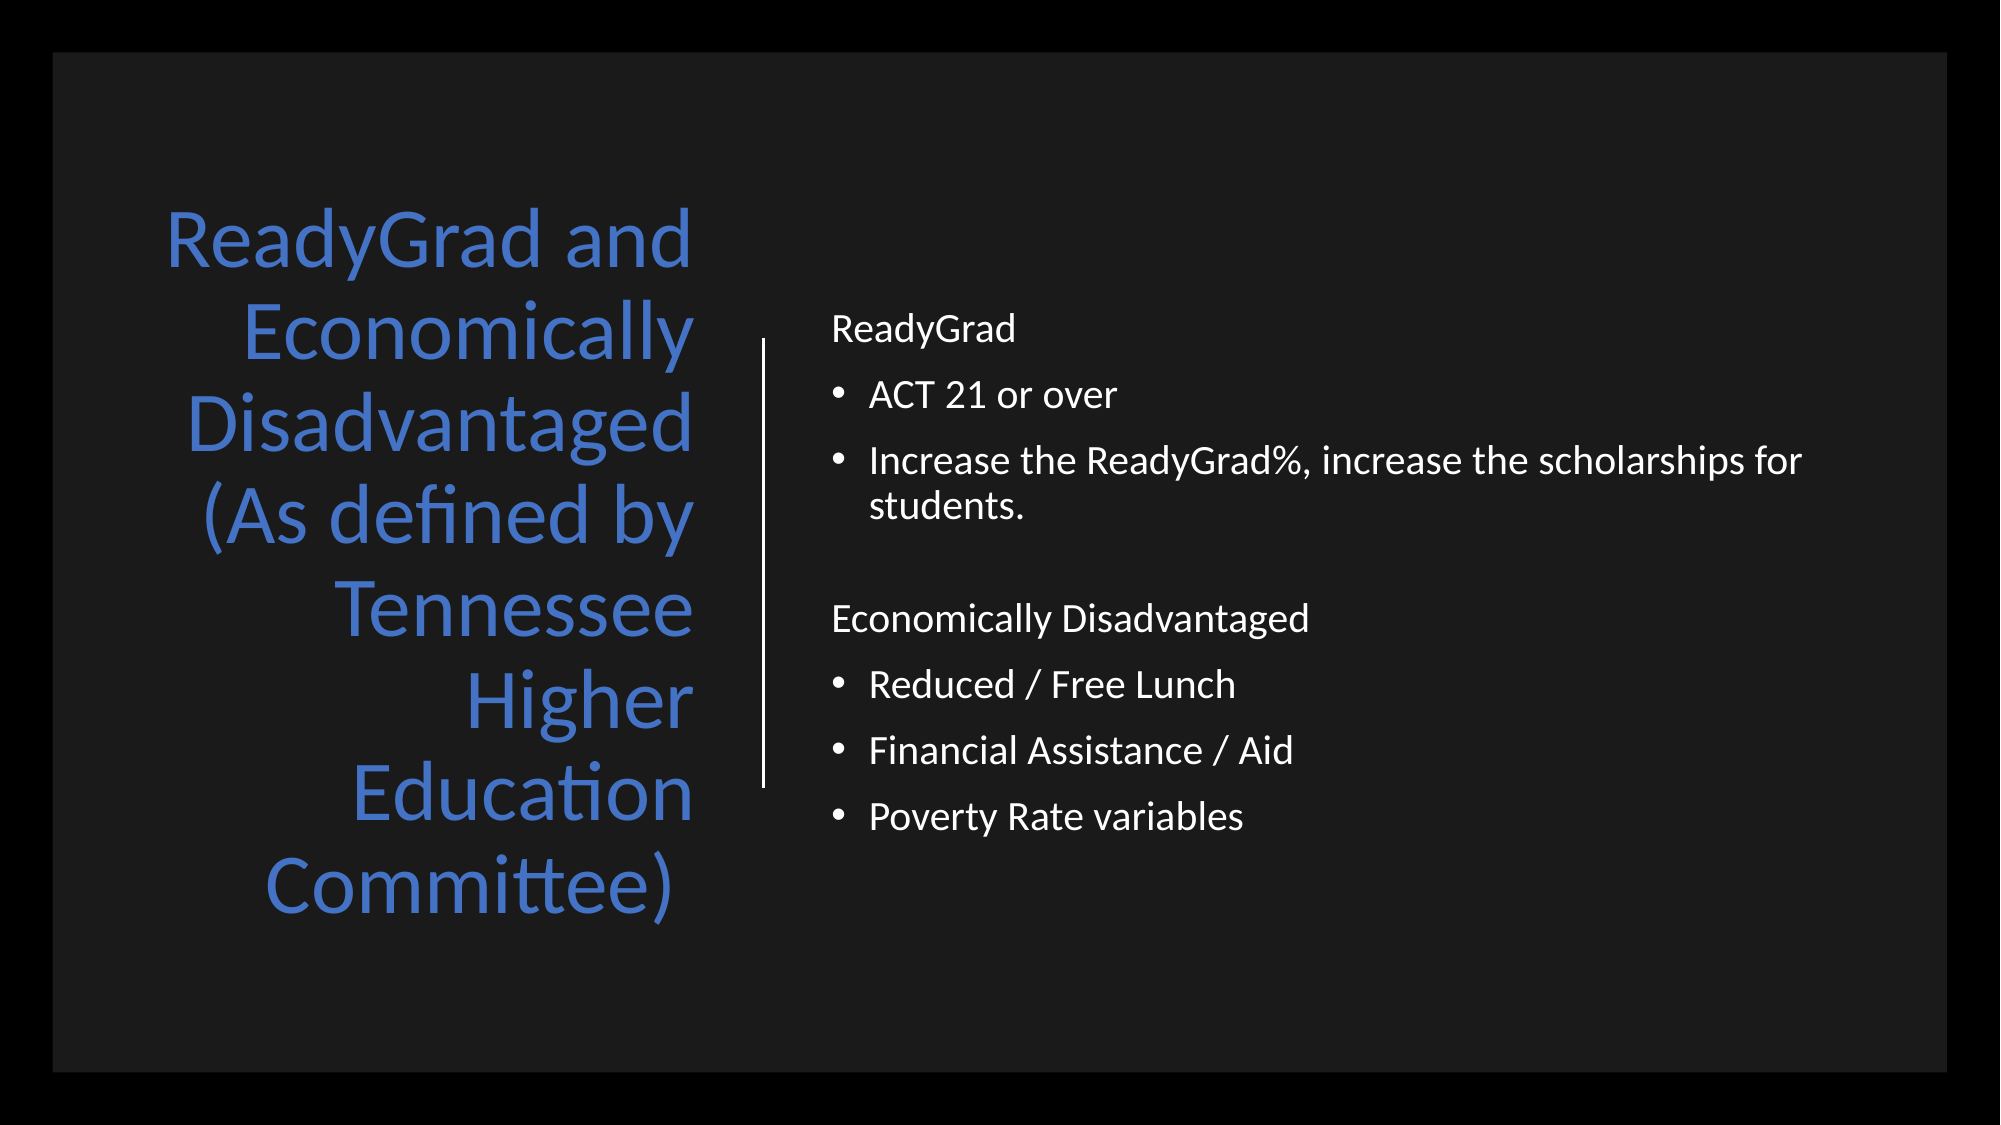

# ReadyGrad and Economically Disadvantaged (As defined by Tennessee Higher Education Committee)
ReadyGrad
ACT 21 or over
Increase the ReadyGrad%, increase the scholarships for students.
Economically Disadvantaged
Reduced / Free Lunch
Financial Assistance / Aid
Poverty Rate variables